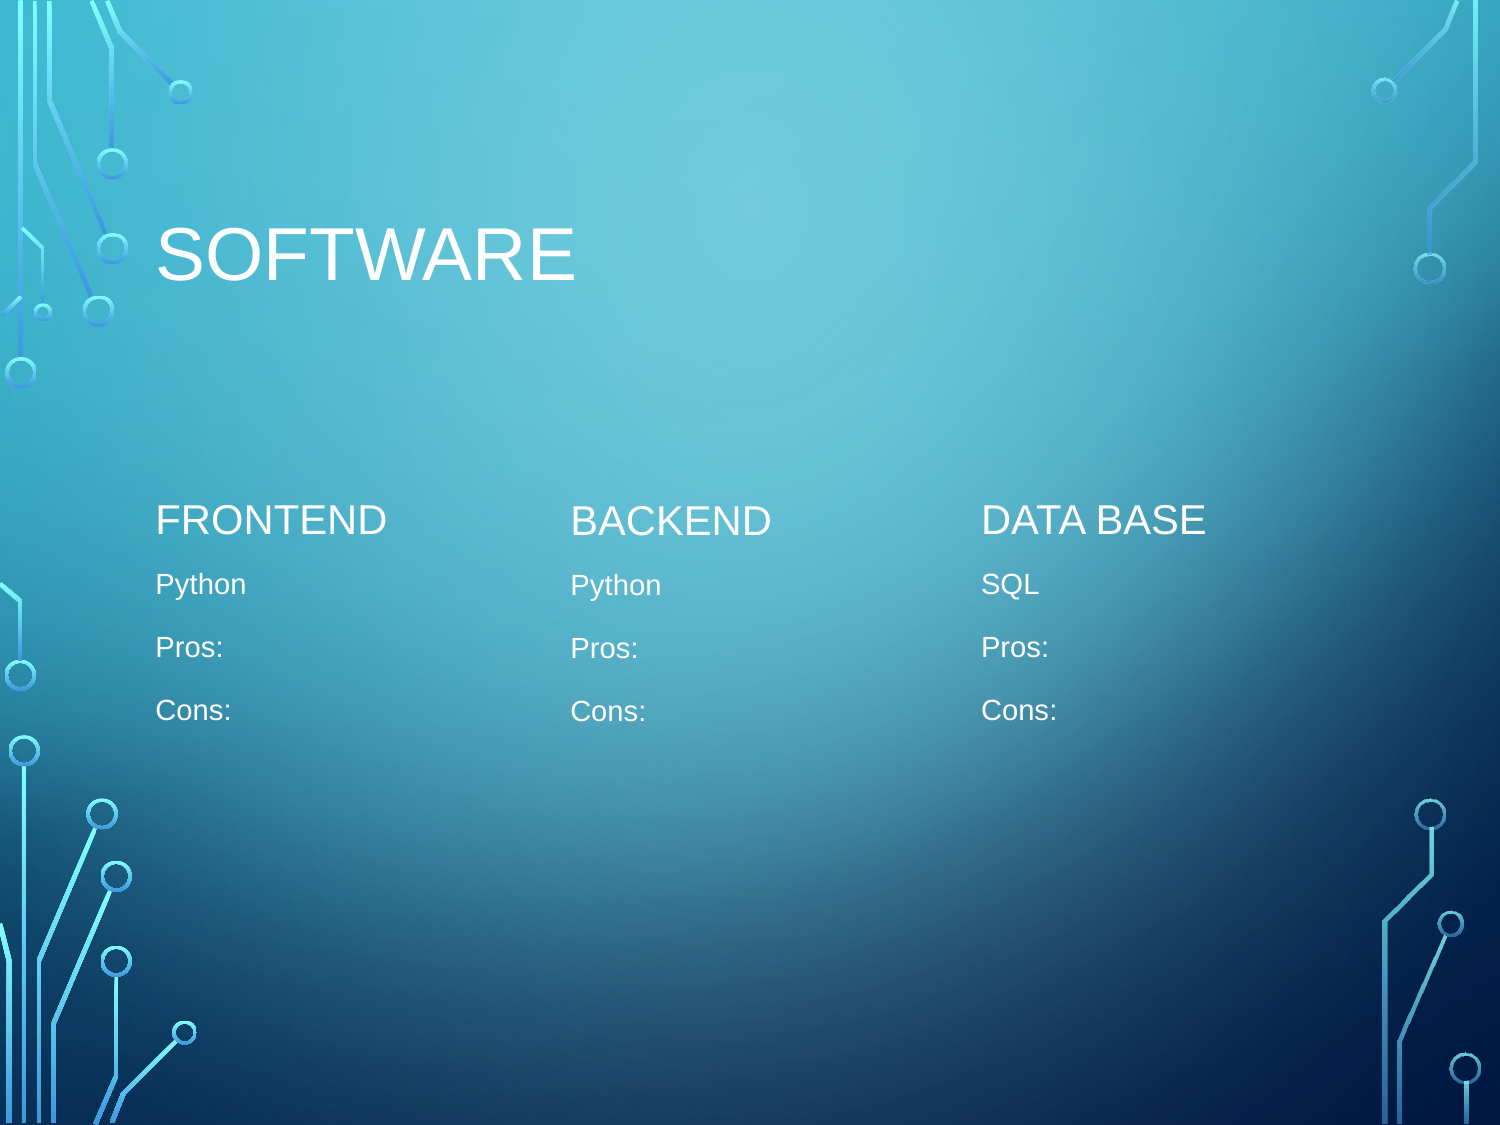

# Software
Frontend
Data base
Backend
Python
Pros:
Cons:
SQL
Pros:
Cons:
Python
Pros:
Cons: